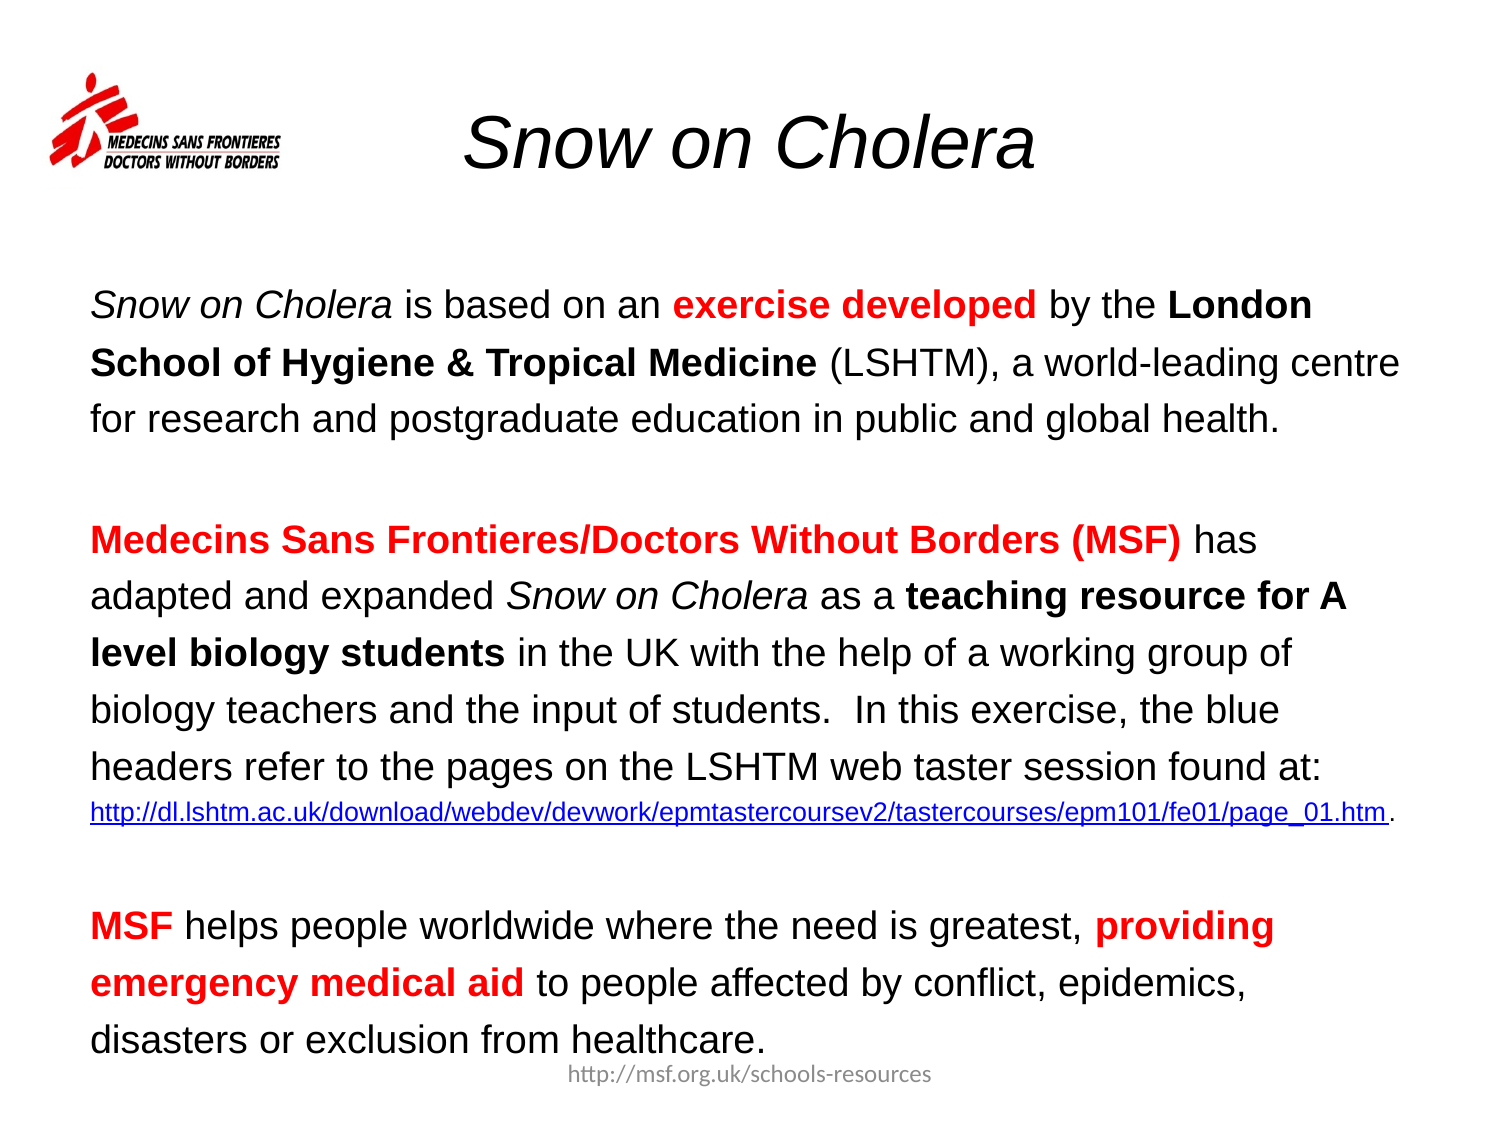

# Snow on Cholera
Snow on Cholera is based on an exercise developed by the London School of Hygiene & Tropical Medicine (LSHTM), a world-leading centre for research and postgraduate education in public and global health.

Medecins Sans Frontieres/Doctors Without Borders (MSF) has adapted and expanded Snow on Cholera as a teaching resource for A level biology students in the UK with the help of a working group of biology teachers and the input of students.  In this exercise, the blue headers refer to the pages on the LSHTM web taster session found at: http://dl.lshtm.ac.uk/download/webdev/devwork/epmtastercoursev2/tastercourses/epm101/fe01/page_01.htm.

MSF helps people worldwide where the need is greatest, providing emergency medical aid to people affected by conflict, epidemics, disasters or exclusion from healthcare.

http://msf.org.uk/schools-resources